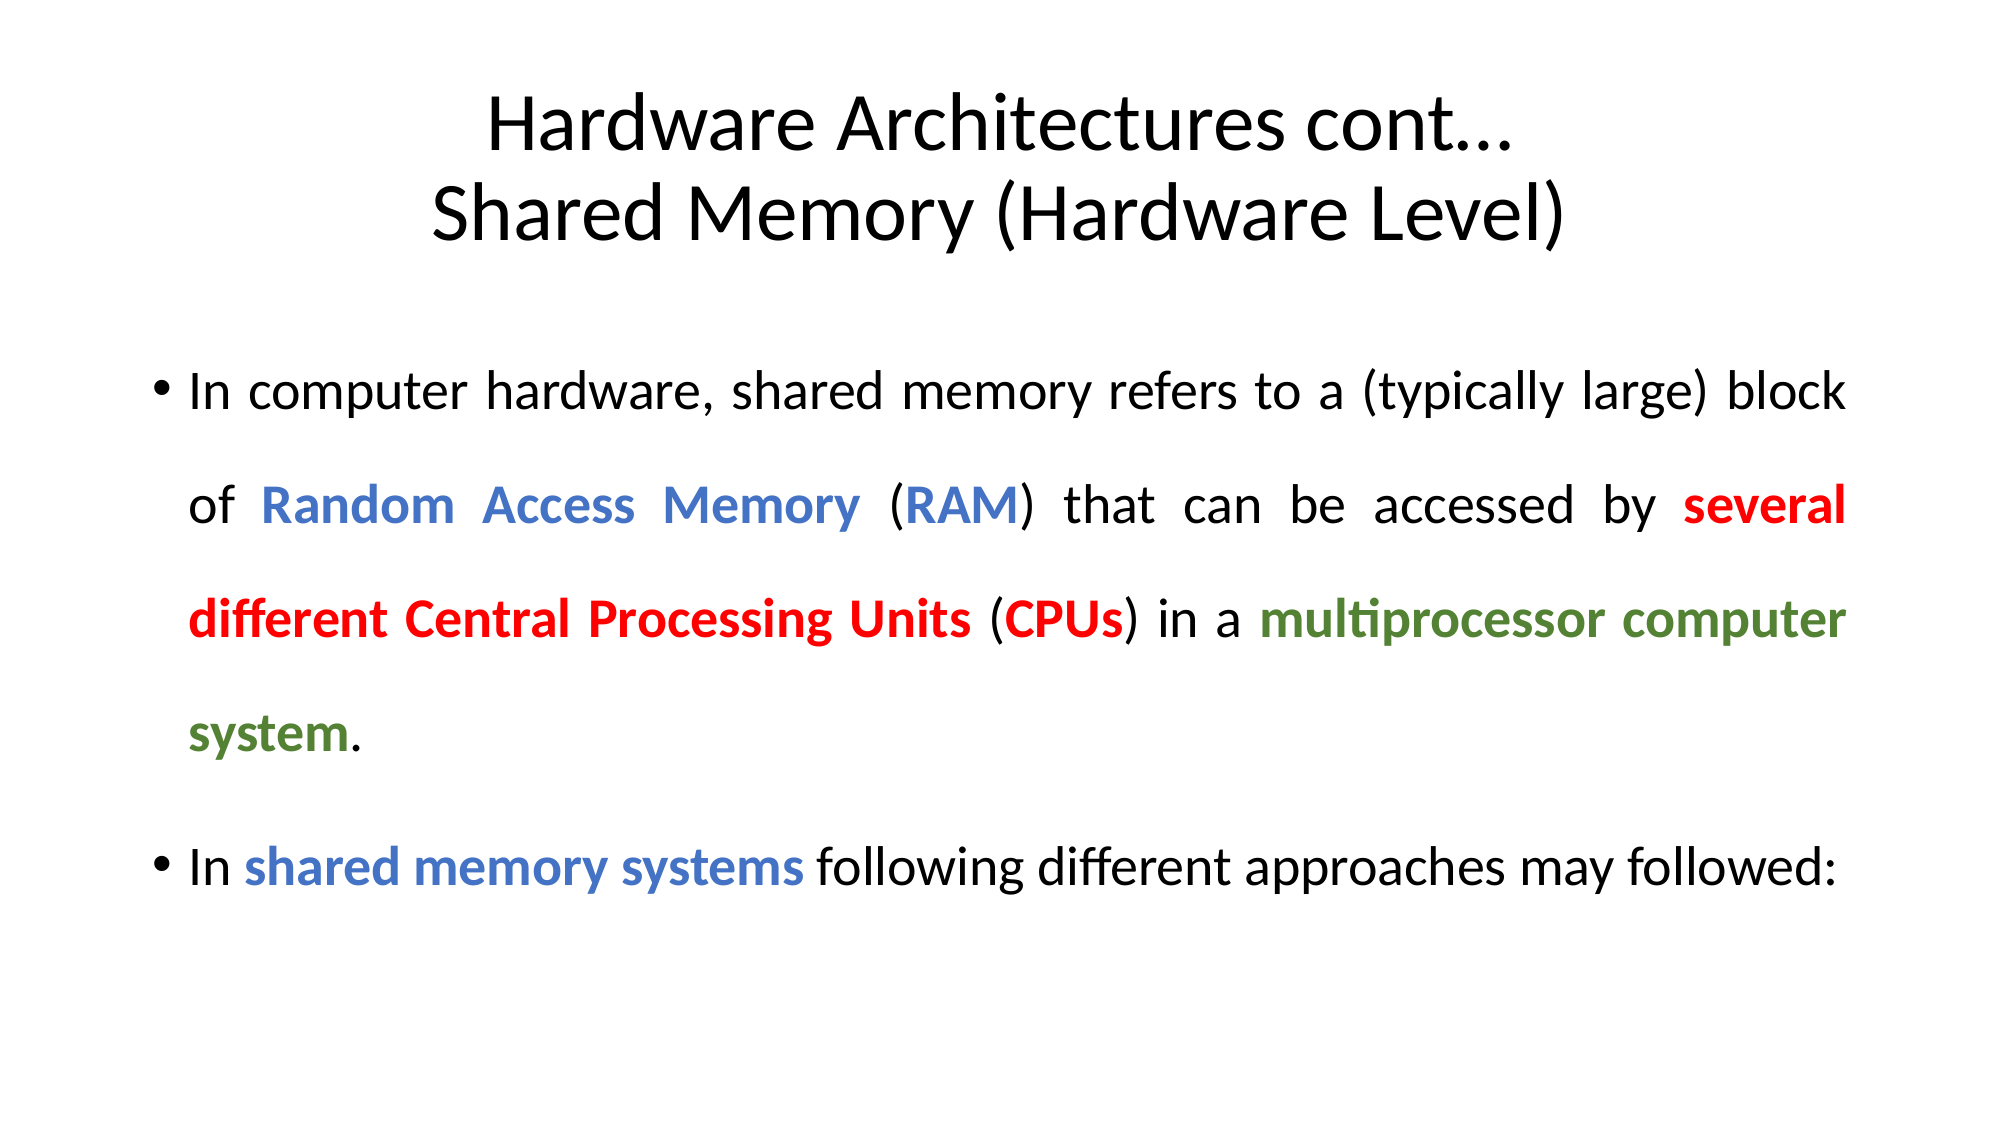

# Hardware Architectures cont… Shared Memory (Hardware Level)
In computer hardware, shared memory refers to a (typically large) block of Random Access Memory (RAM) that can be accessed by several different Central Processing Units (CPUs) in a multiprocessor computer system.
In shared memory systems following different approaches may followed: